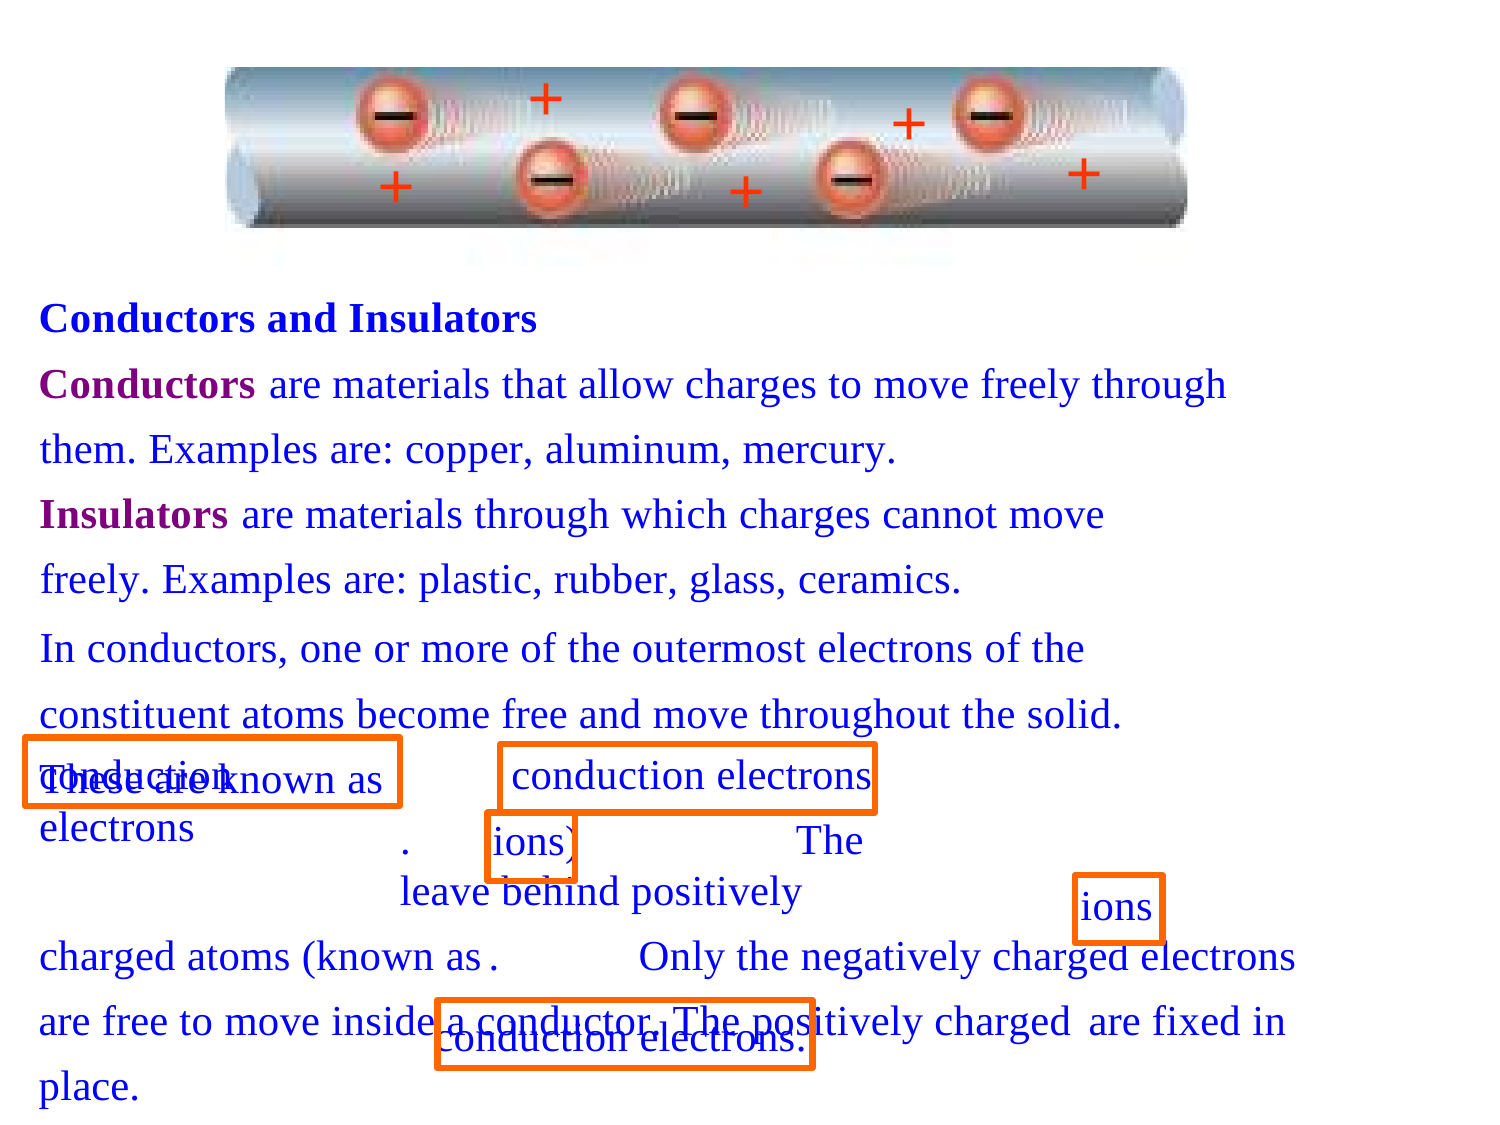

+

+
+
+
+
Conductors and Insulators
Conductors are materials that allow charges to move freely through them. Examples are: copper, aluminum, mercury.
Insulators are materials through which charges cannot move freely. Examples are: plastic, rubber, glass, ceramics.
In conductors, one or more of the outermost electrons of the constituent atoms become free and move throughout the solid.	These are known as
.	The	leave behind positively
charged atoms (known as	.	Only the negatively charged electrons are free to move inside a conductor. The positively charged	are fixed in place.

Insulators do not have

conduction electrons
conduction electrons

ions)

ions

conduction electrons.